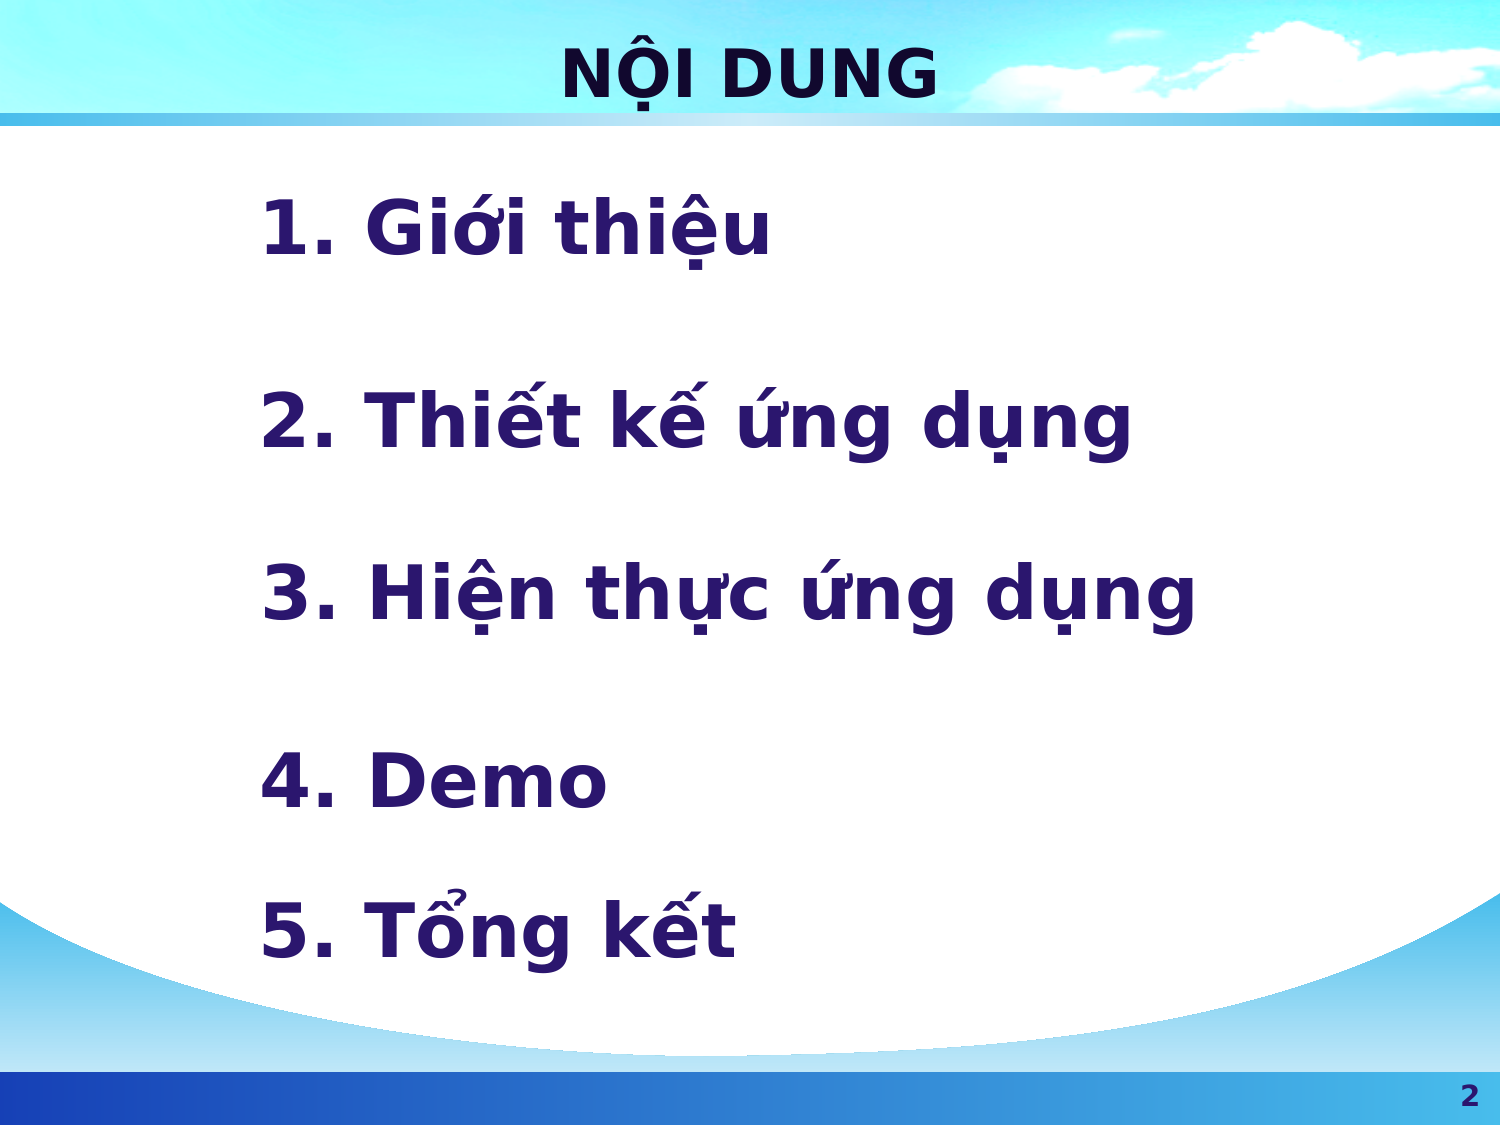

# NỘI DUNG
1. Giới thiệu
2. Thiết kế ứng dụng
3. Hiện thực ứng dụng
4. Demo
5. Tổng kết
2